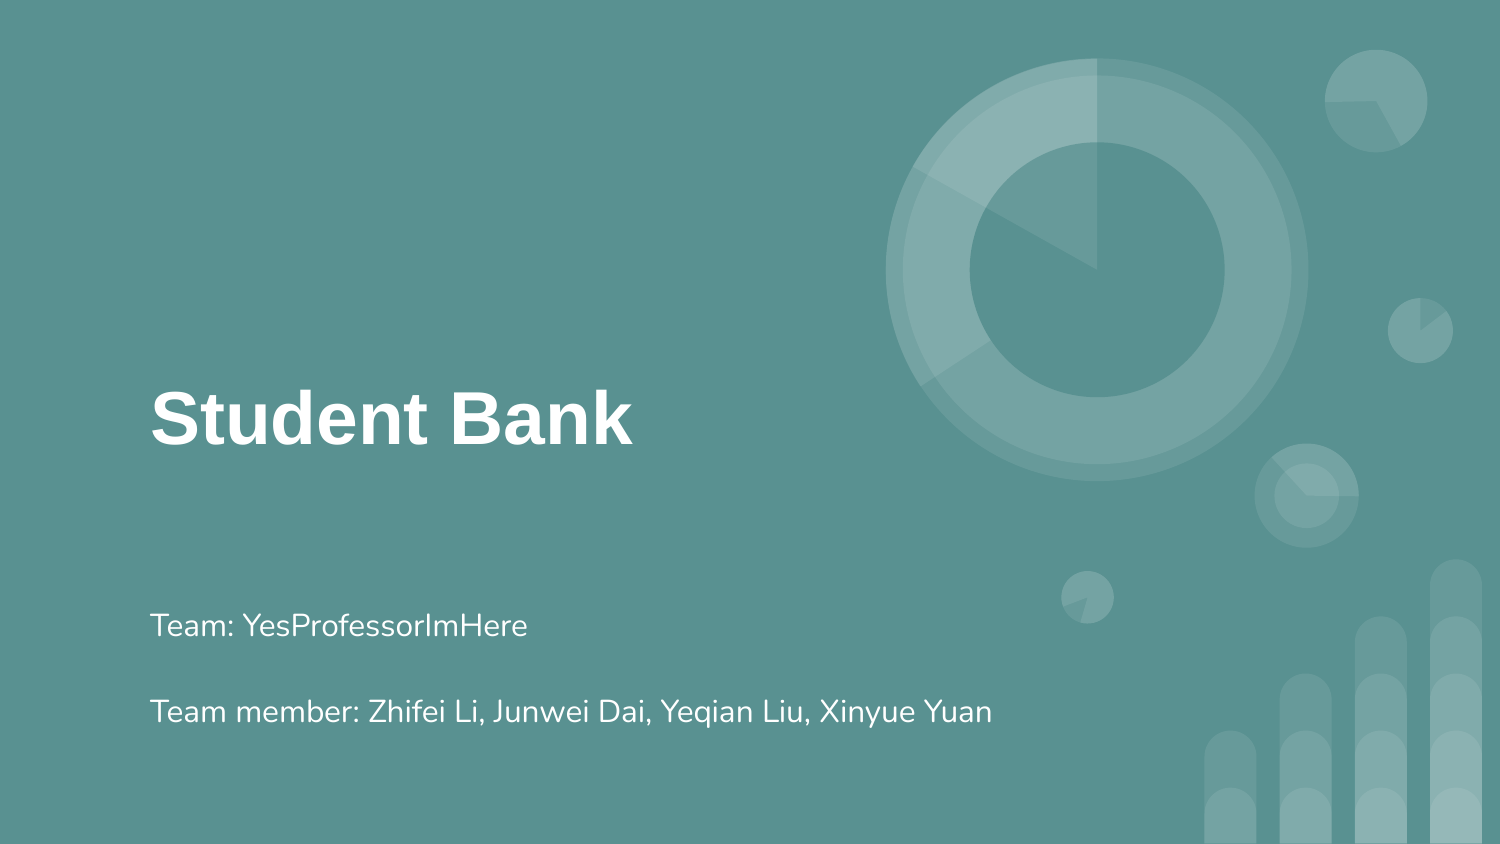

# Student Bank
Team: YesProfessorImHere

Team member: Zhifei Li, Junwei Dai, Yeqian Liu, Xinyue Yuan